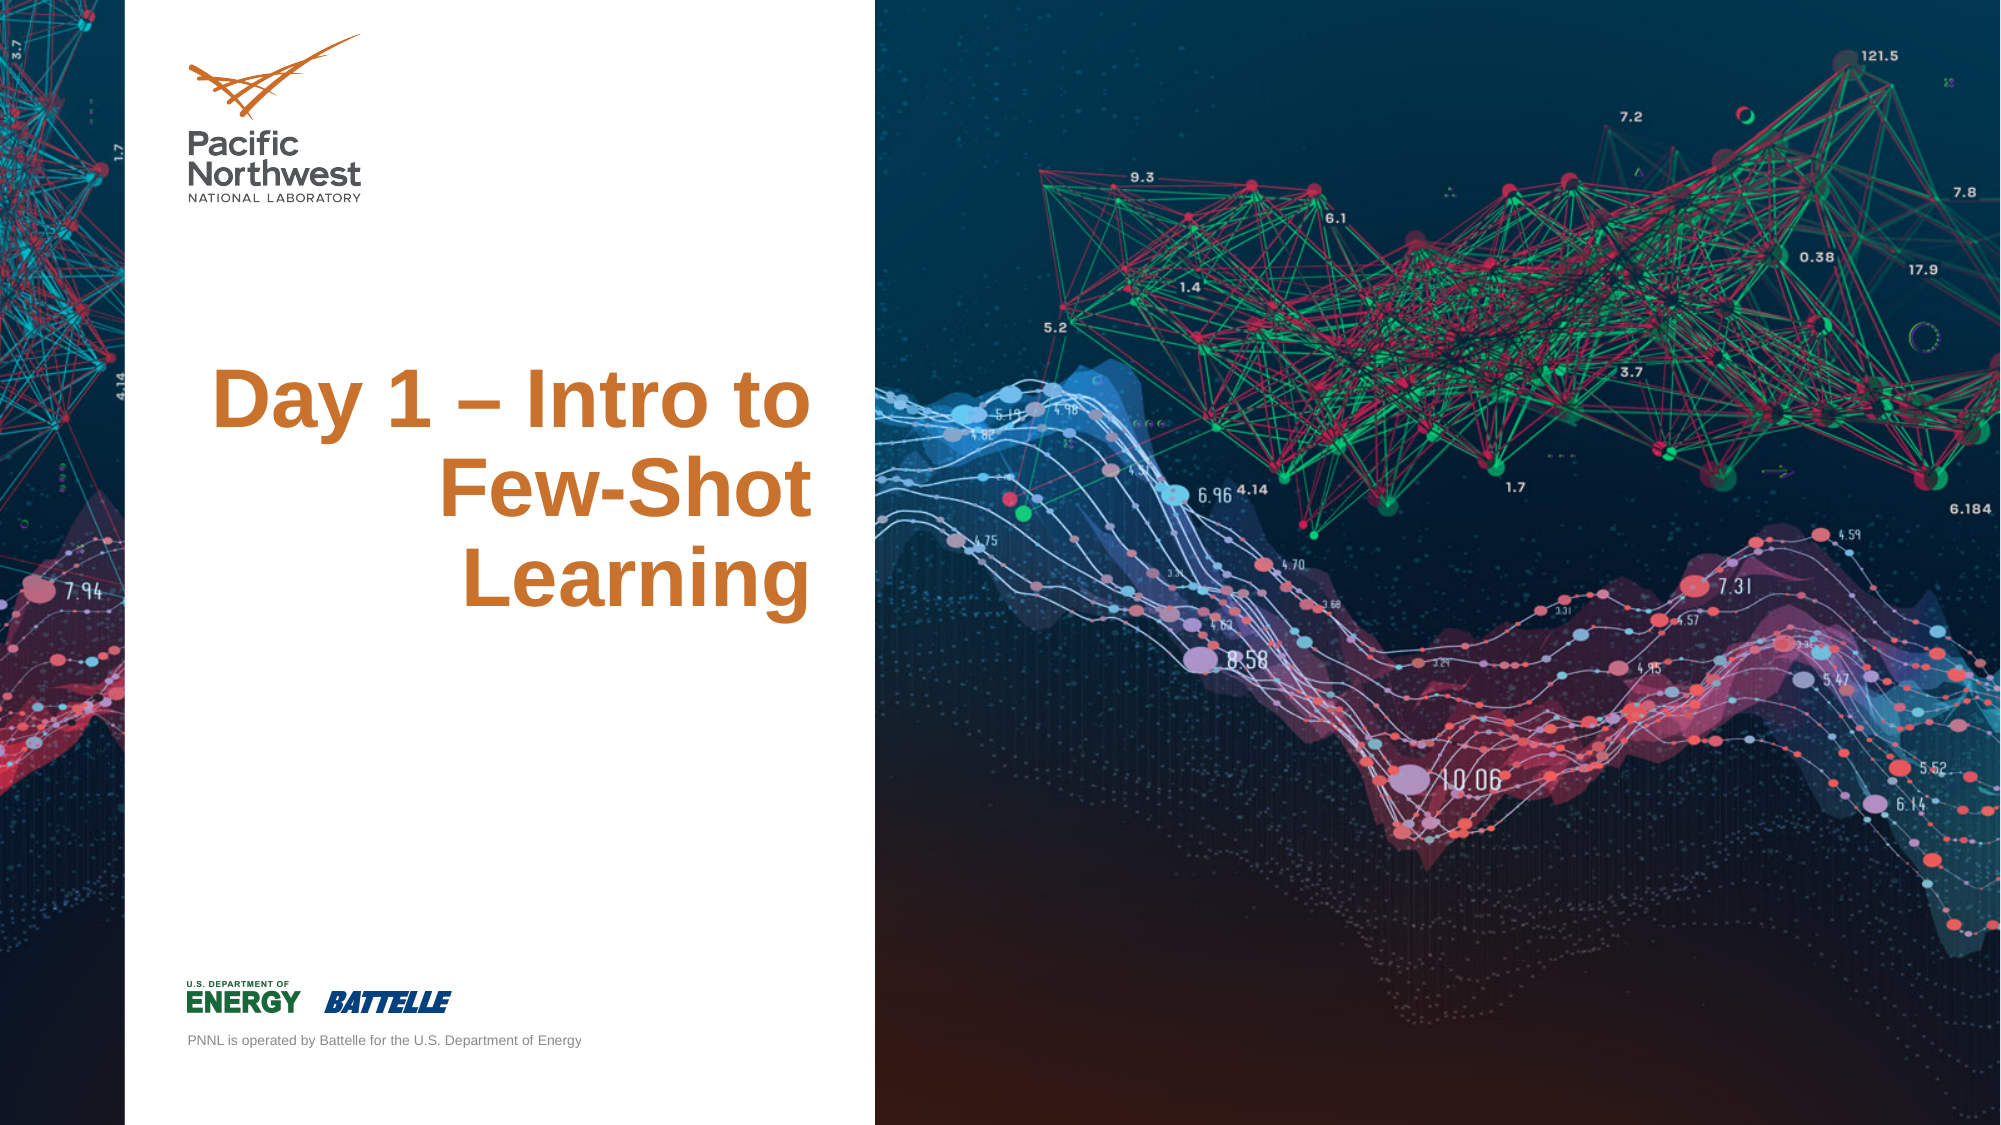

# Day 1 – Intro to Few-Shot Learning